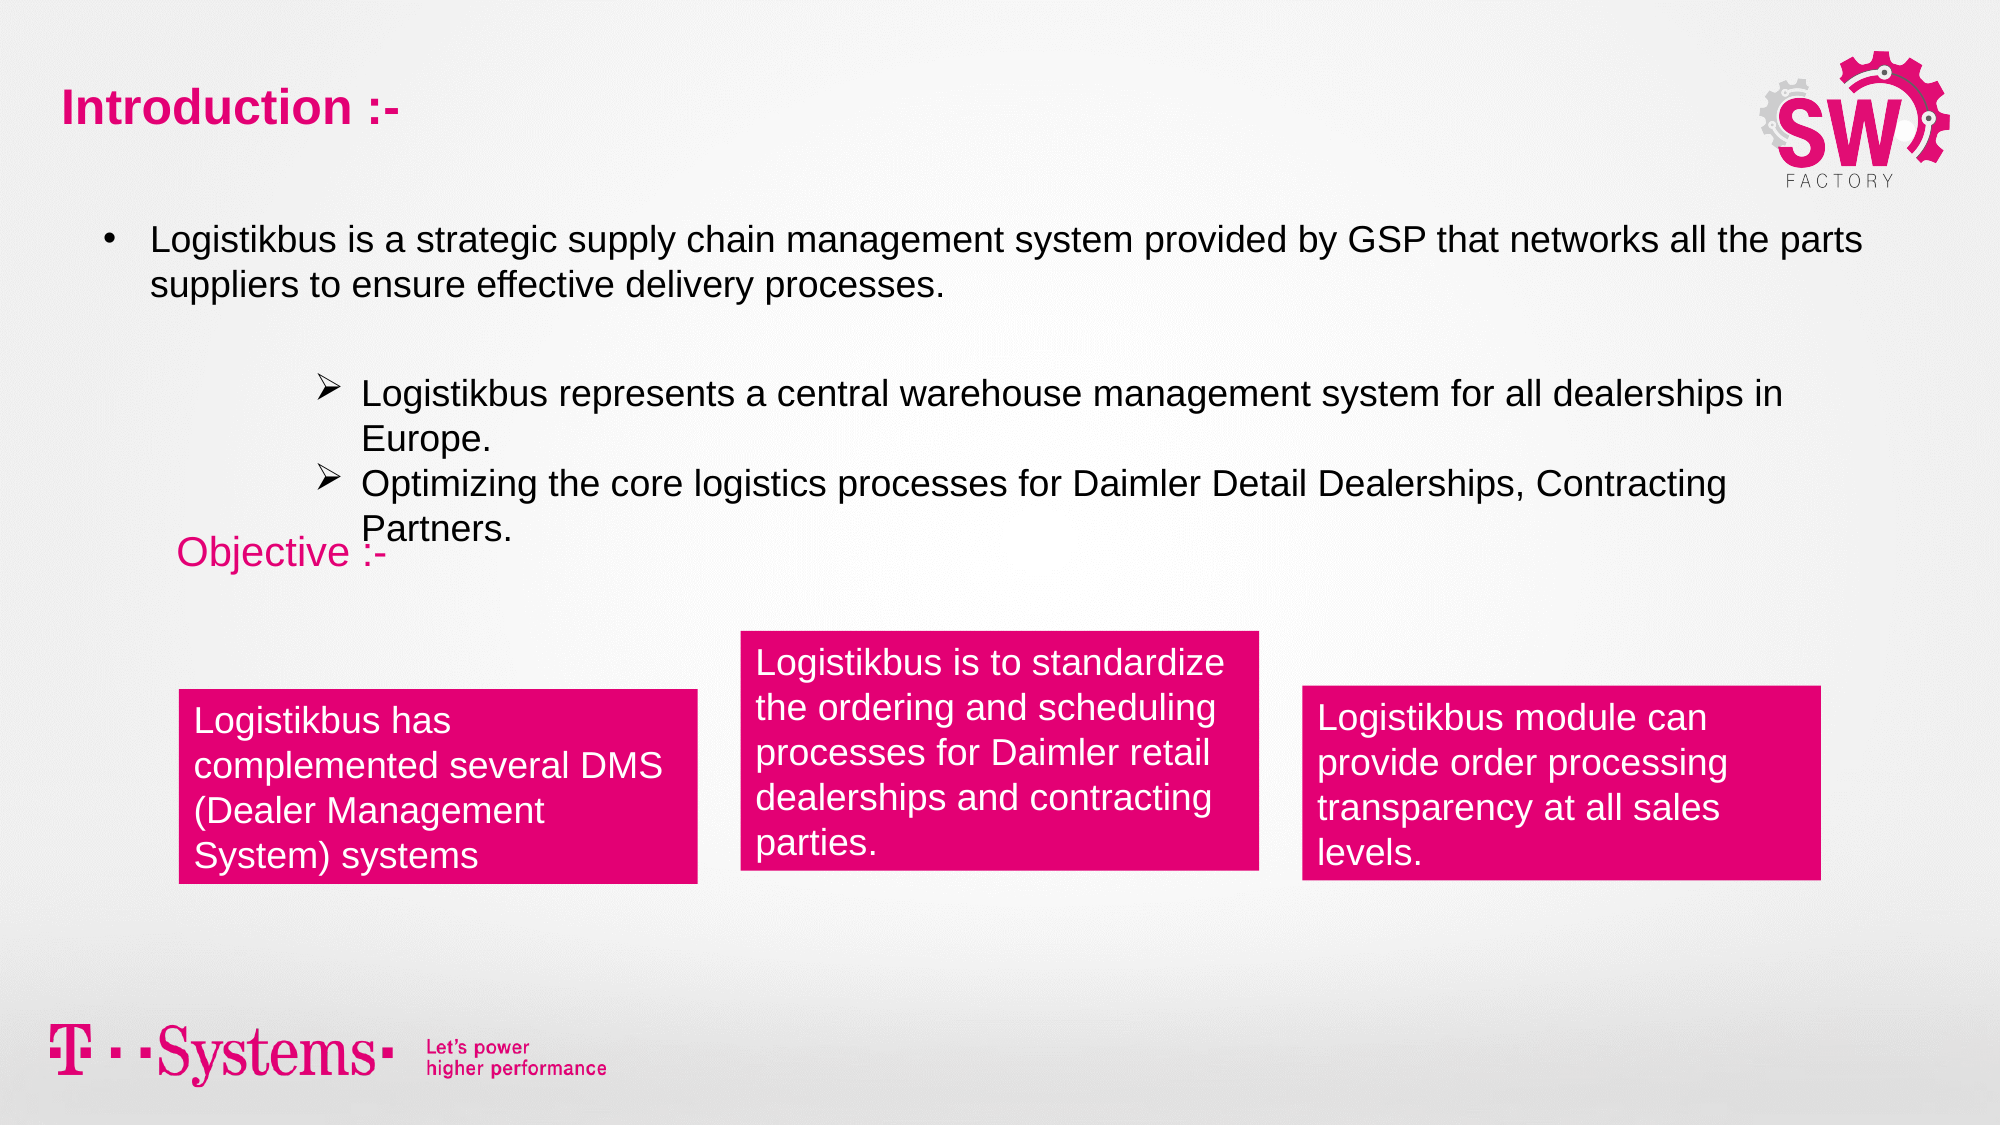

Introduction :-
Logistikbus is a strategic supply chain management system provided by GSP that networks all the parts suppliers to ensure effective delivery processes.

Logistikbus represents a central warehouse management system for all dealerships in Europe.
Optimizing the core logistics processes for Daimler Detail Dealerships, Contracting Partners.
Objective :-
Logistikbus is to standardize the ordering and scheduling processes for Daimler retail dealerships and contracting parties.
Logistikbus module can provide order processing transparency at all sales levels.
Logistikbus has complemented several DMS (Dealer Management System) systems